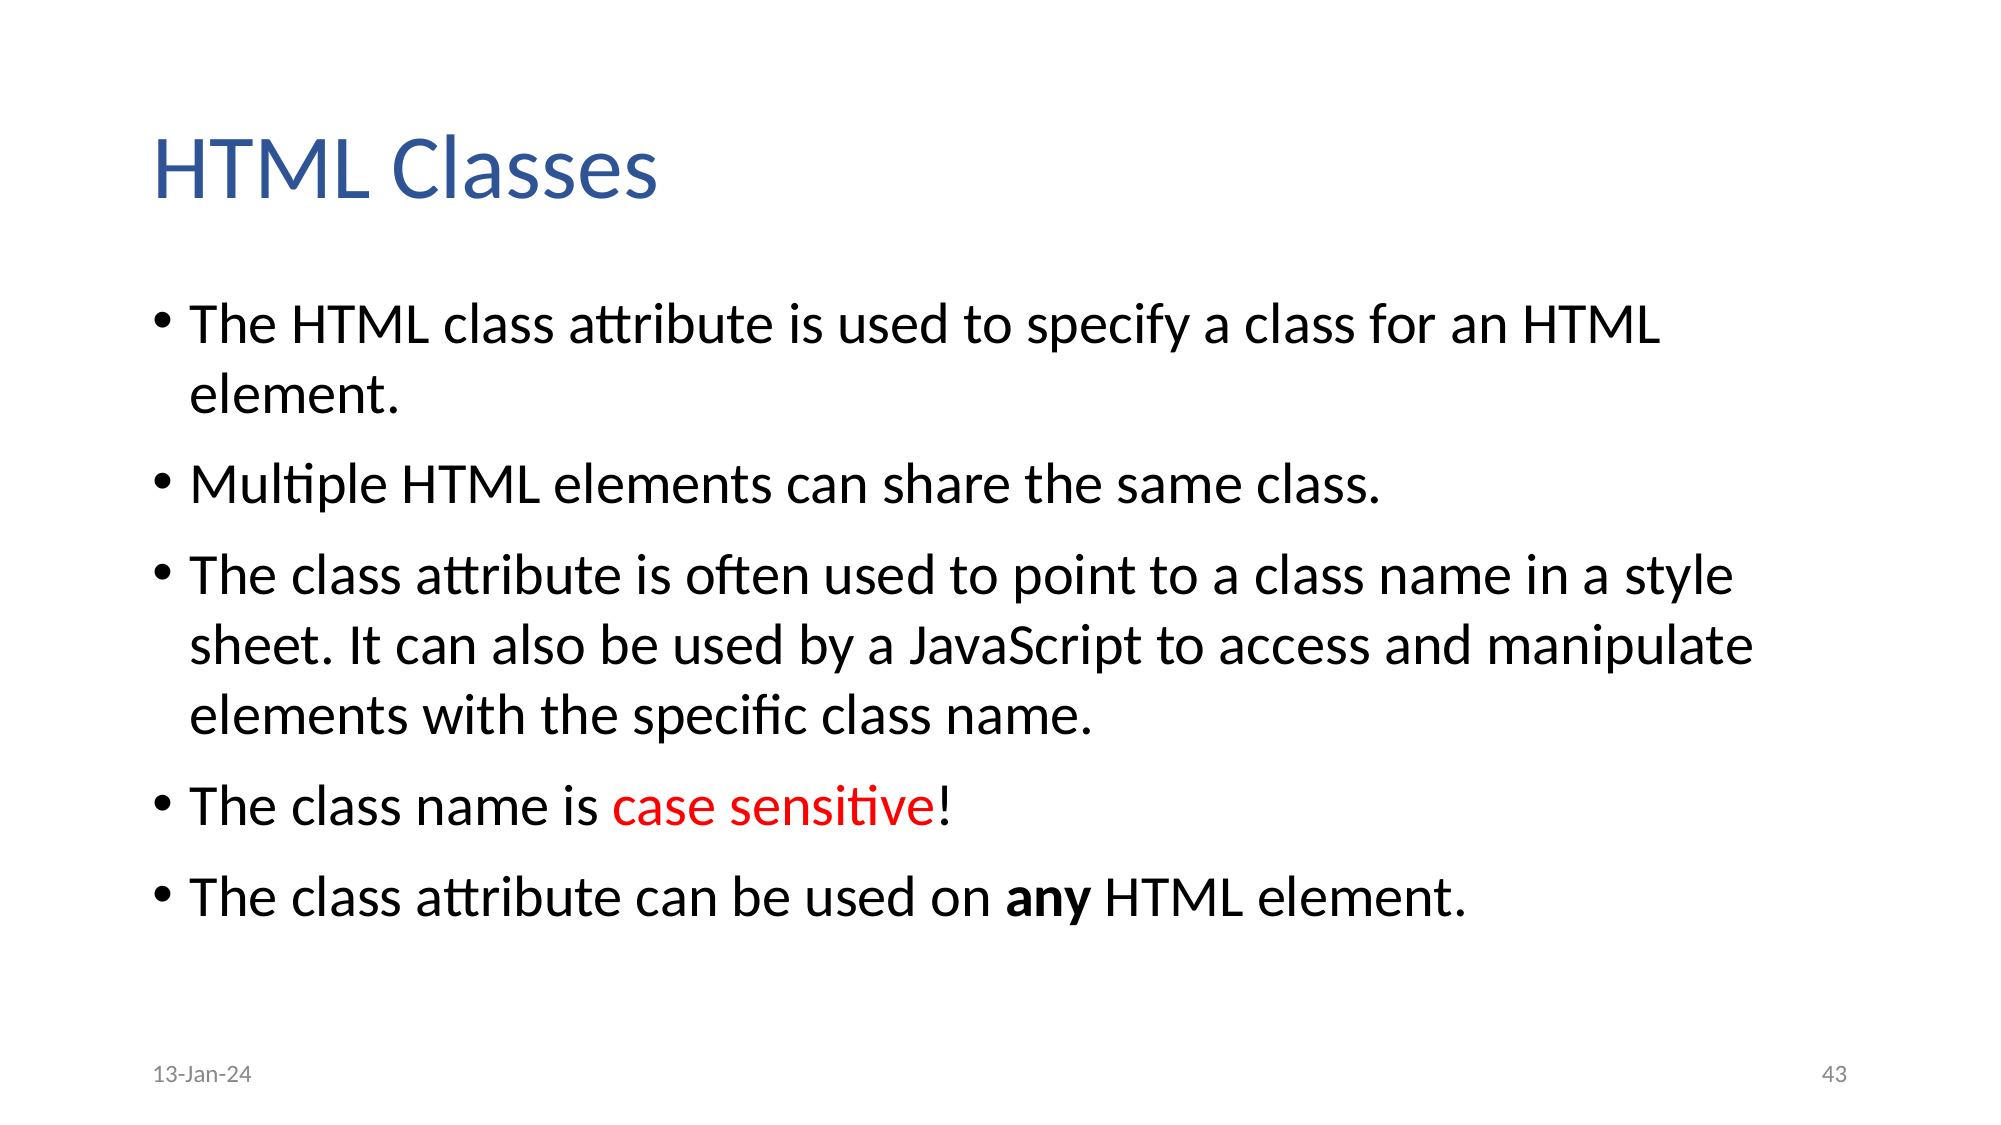

# HTML Classes
The HTML class attribute is used to specify a class for an HTML element.
Multiple HTML elements can share the same class.
The class attribute is often used to point to a class name in a style sheet. It can also be used by a JavaScript to access and manipulate elements with the specific class name.
The class name is case sensitive!
The class attribute can be used on any HTML element.

13-Jan-24
43